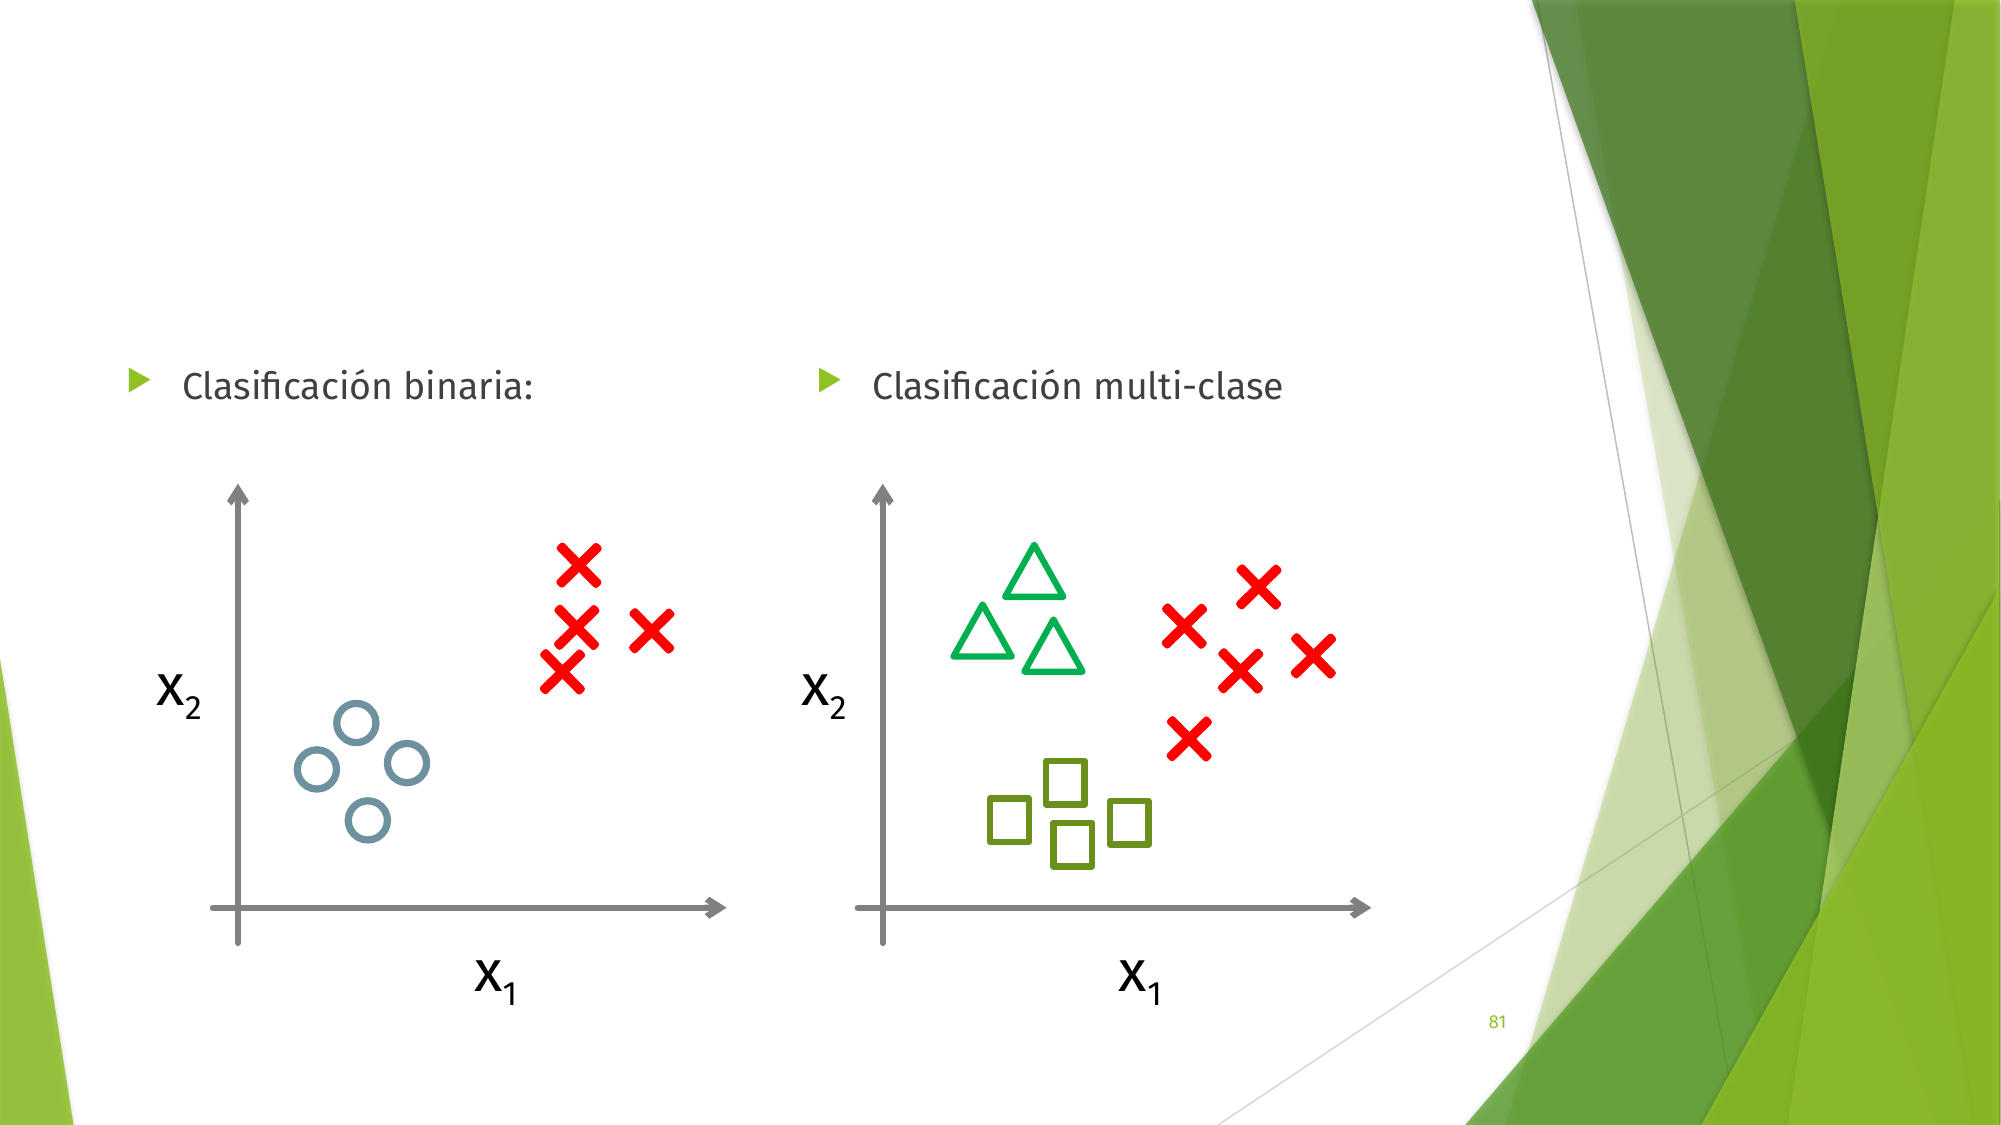

#
Clasificación binaria:

Clasificación multi-clase

x2

x1

x2

x1
81